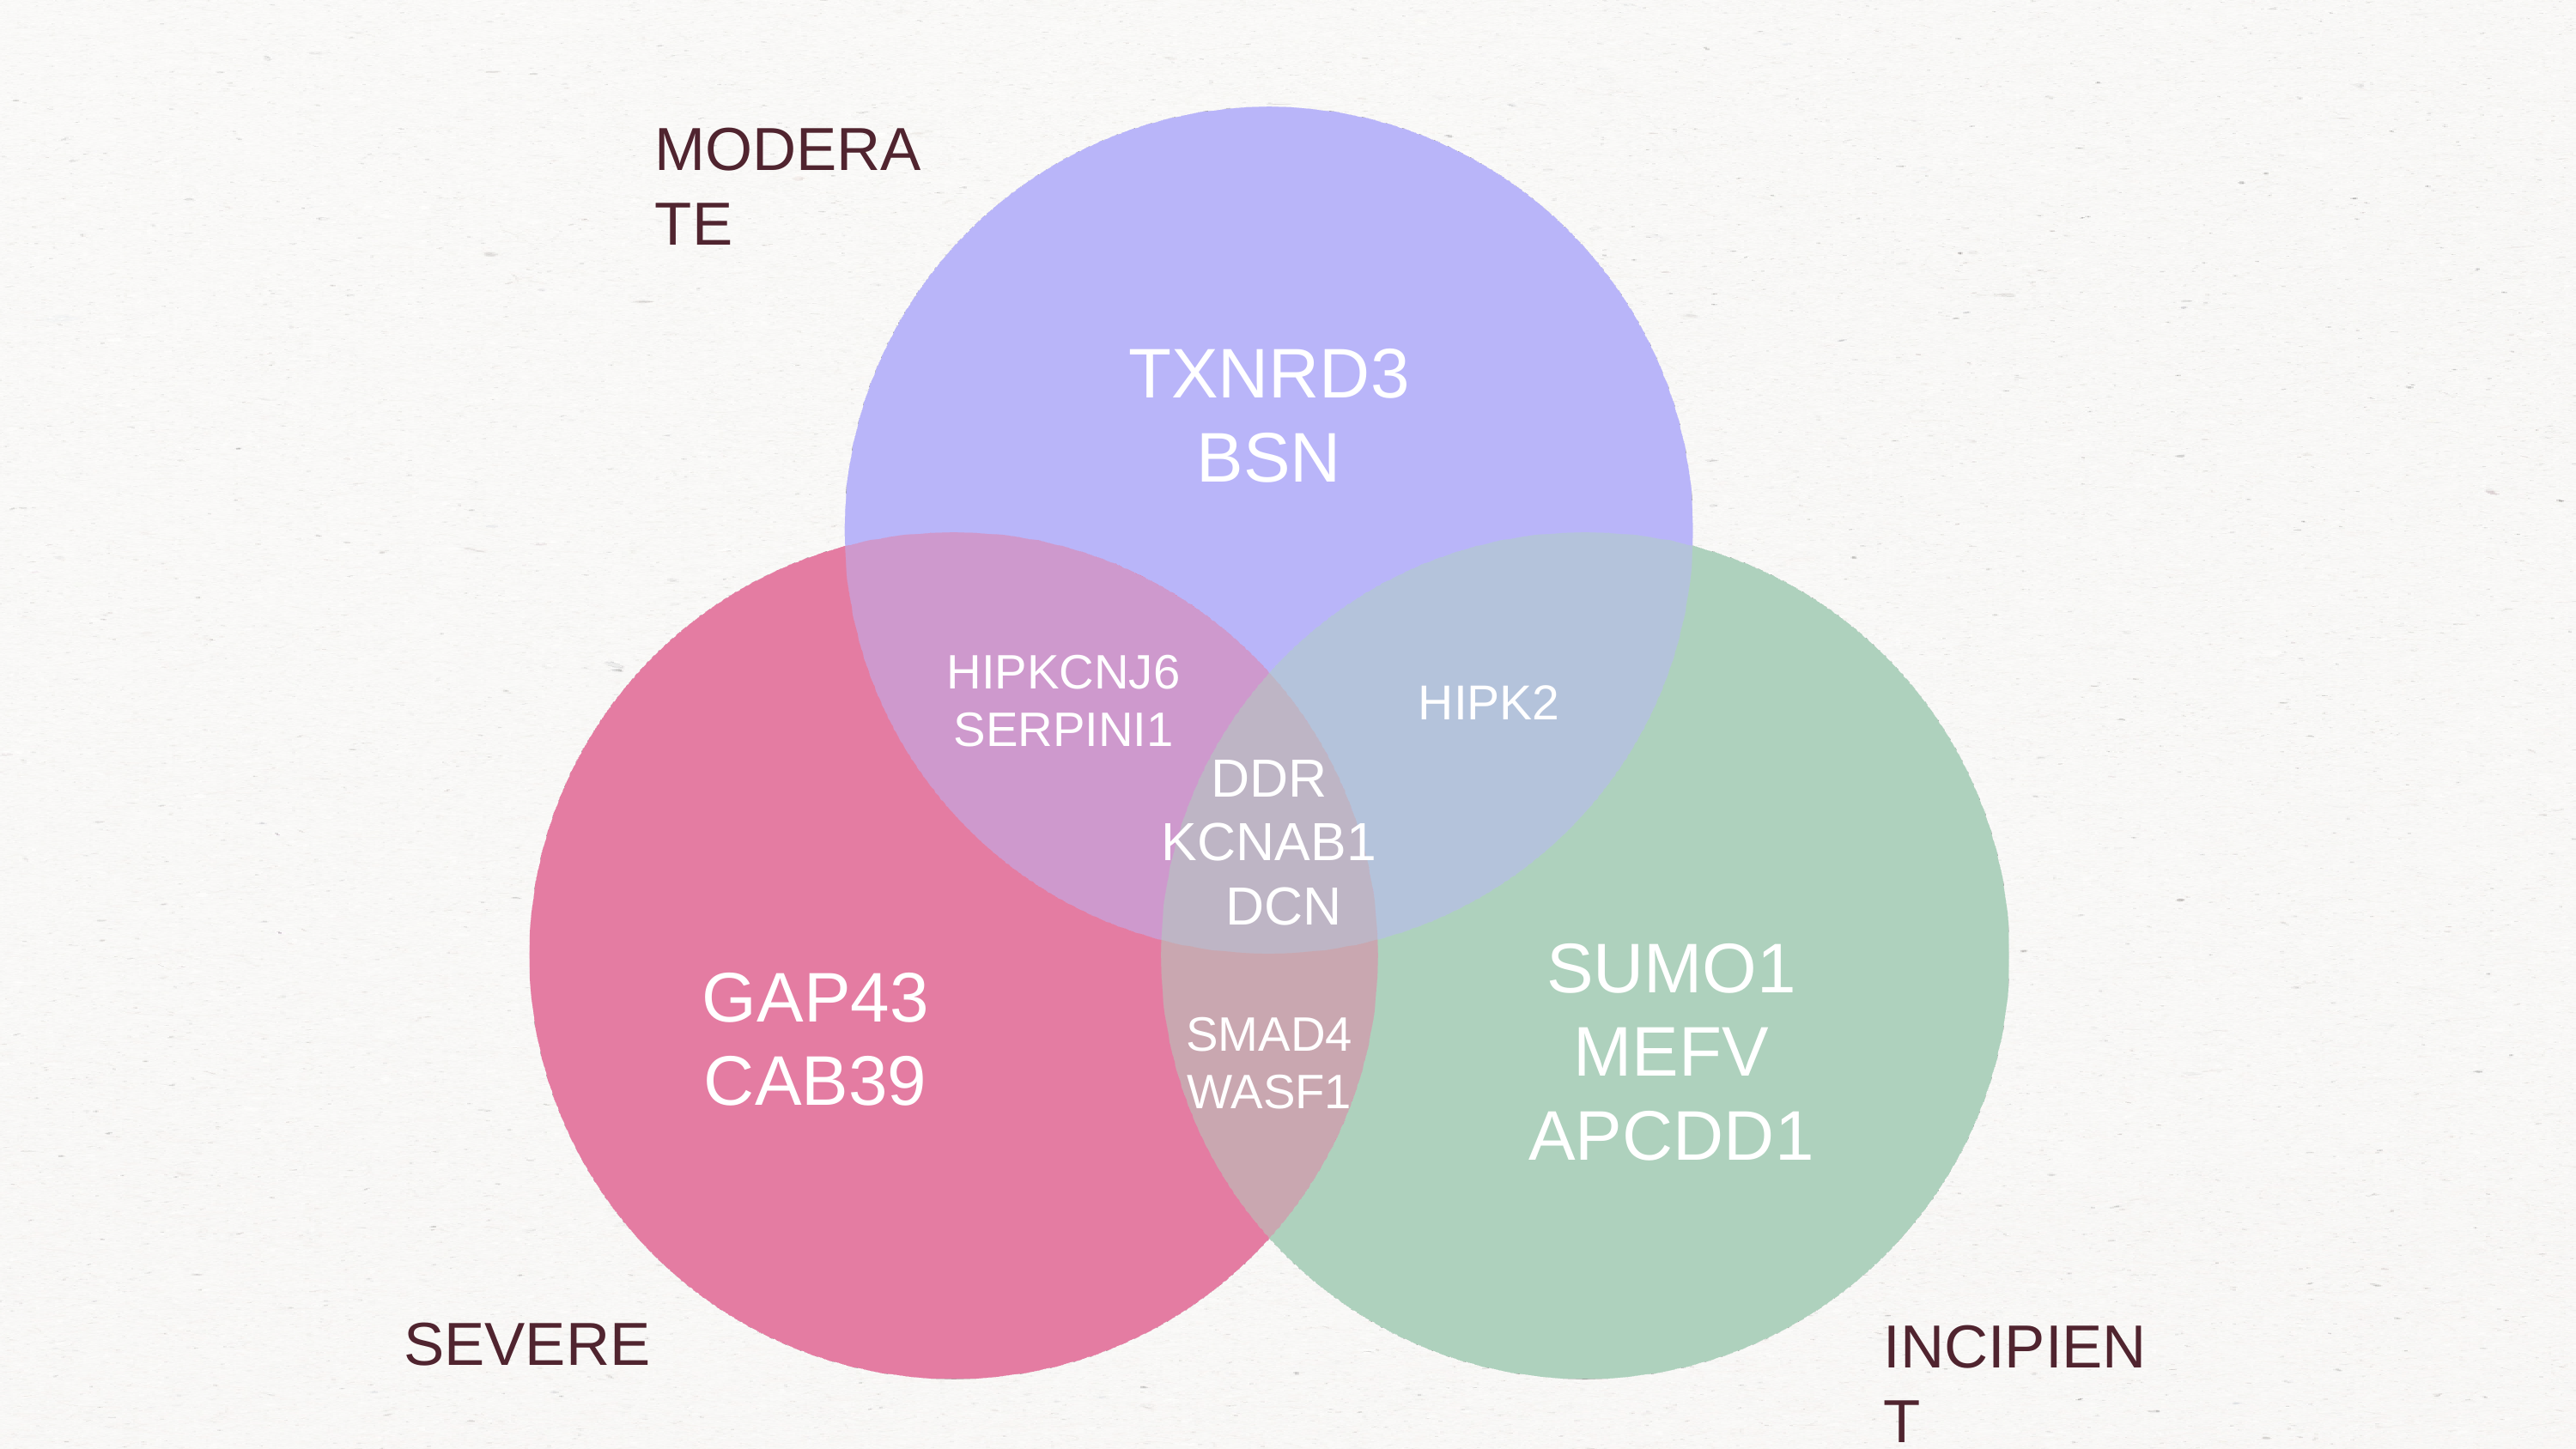

MODERATE
TXNRD3
BSN
HIPKCNJ6
SERPINI1
HIPK2
DDR
KCNAB1
  DCN
SUMO1
MEFV
APCDD1
GAP43
CAB39
SMAD4
WASF1
SEVERE
INCIPIENT